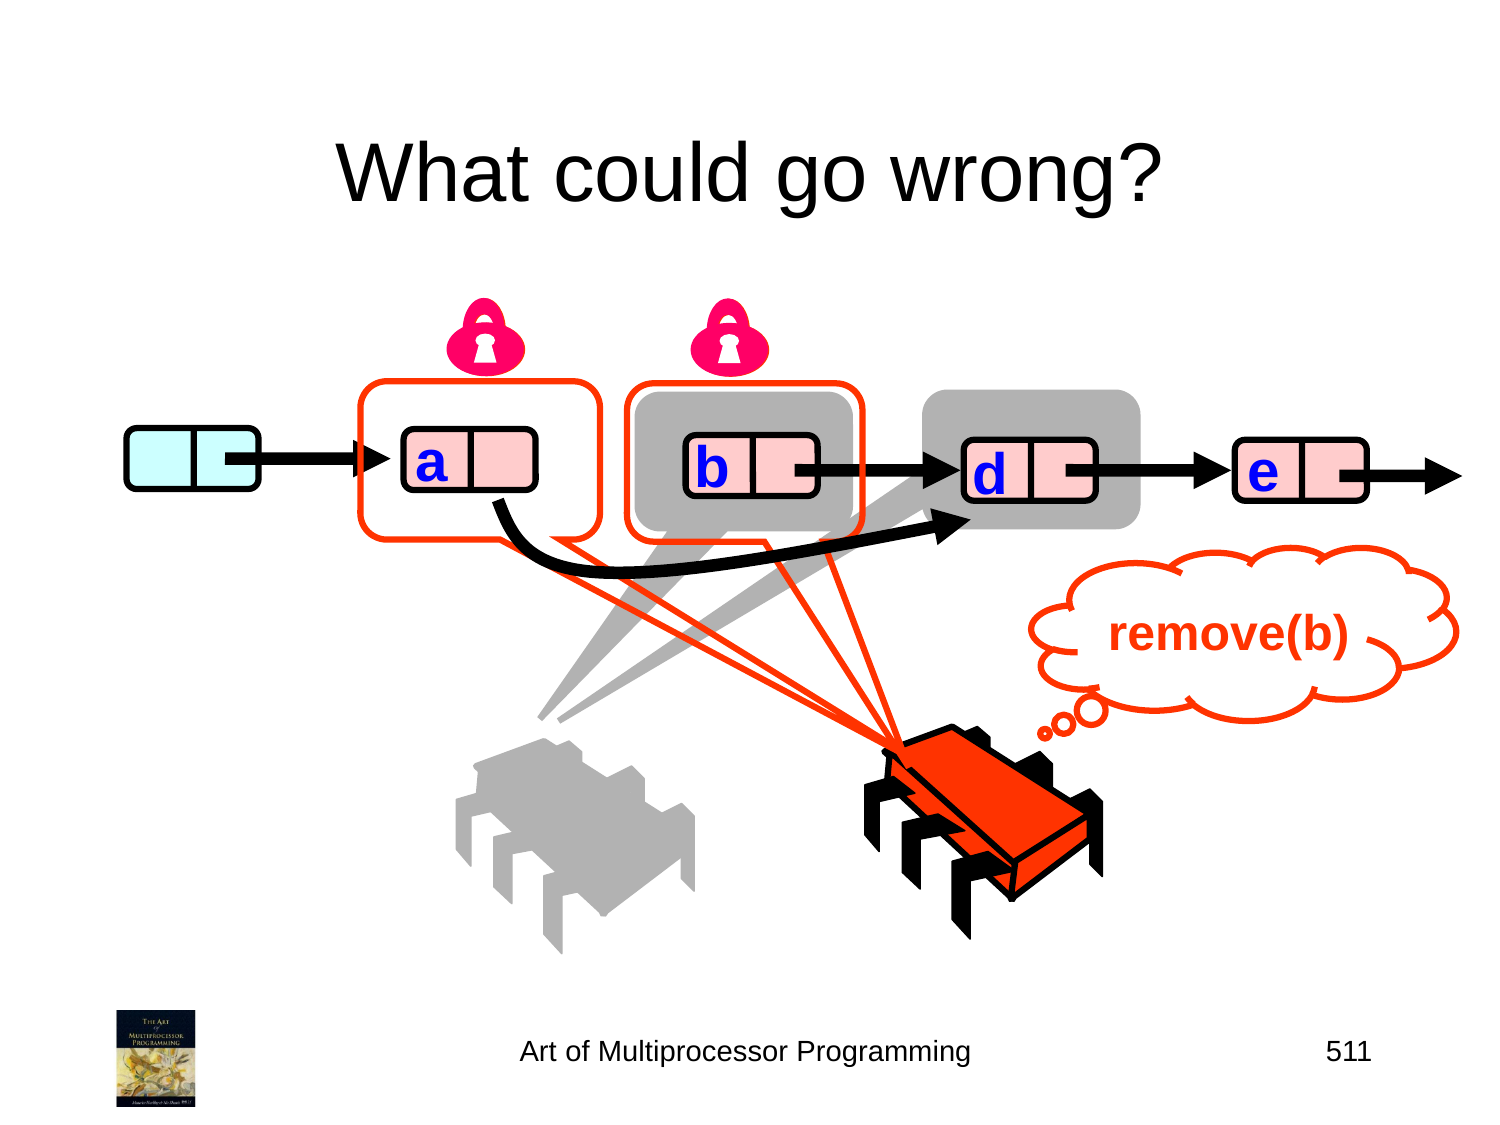

What could go wrong?

a
b
e

d

remove(b)

Art of Multiprocessor Programming
511